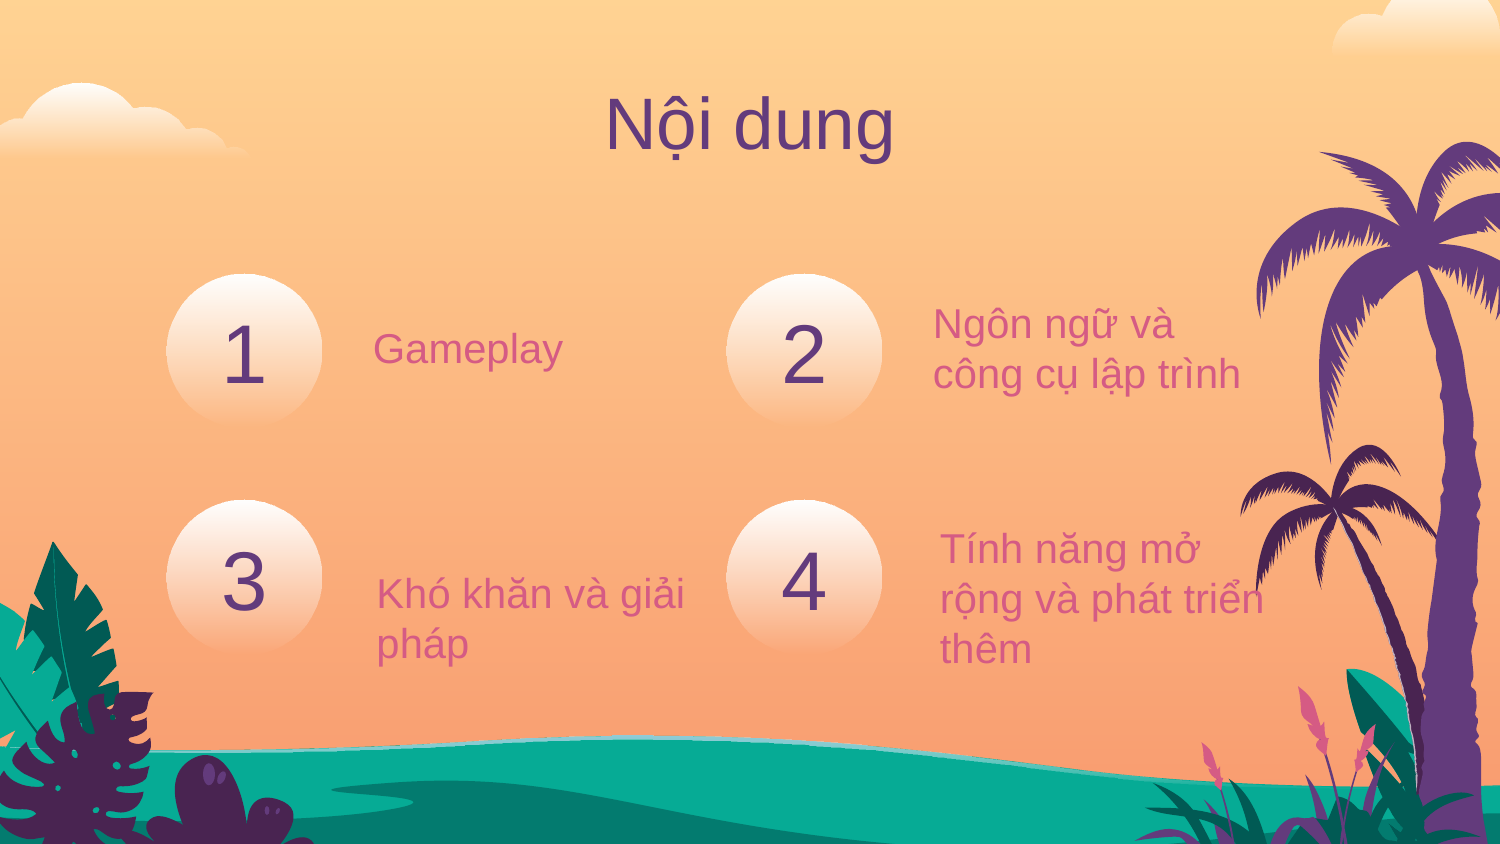

Nội dung

# Gameplay
Ngôn ngữ và công cụ lập trình
1
2

Tính năng mở rộng và phát triển thêm
Khó khăn và giải pháp
3
4